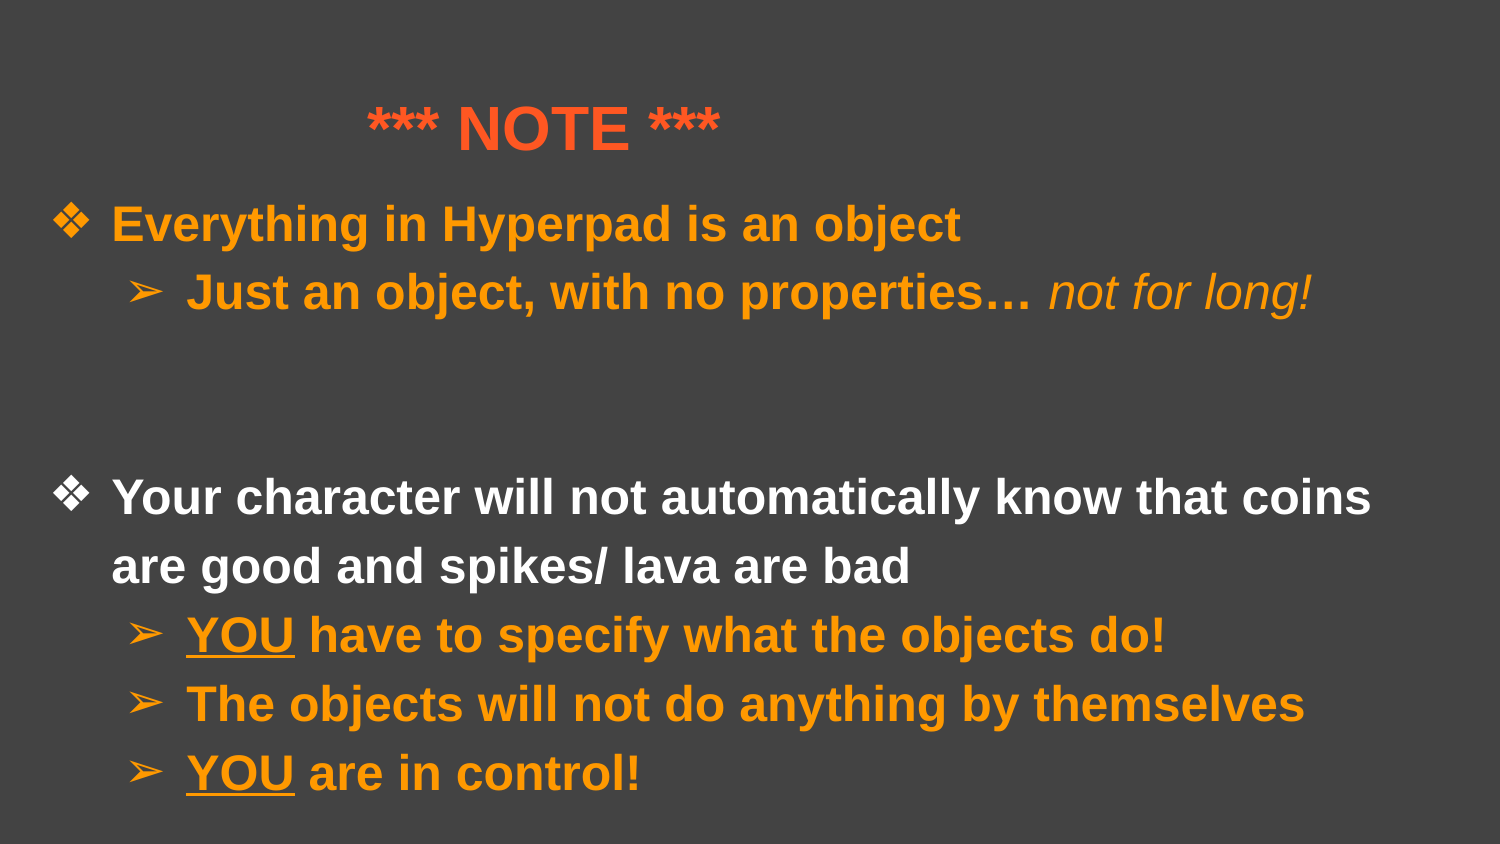

# *** NOTE ***
Everything in Hyperpad is an object
Just an object, with no properties… not for long!

Your character will not automatically know that coins are good and spikes/ lava are bad
YOU have to specify what the objects do!
The objects will not do anything by themselves
YOU are in control!